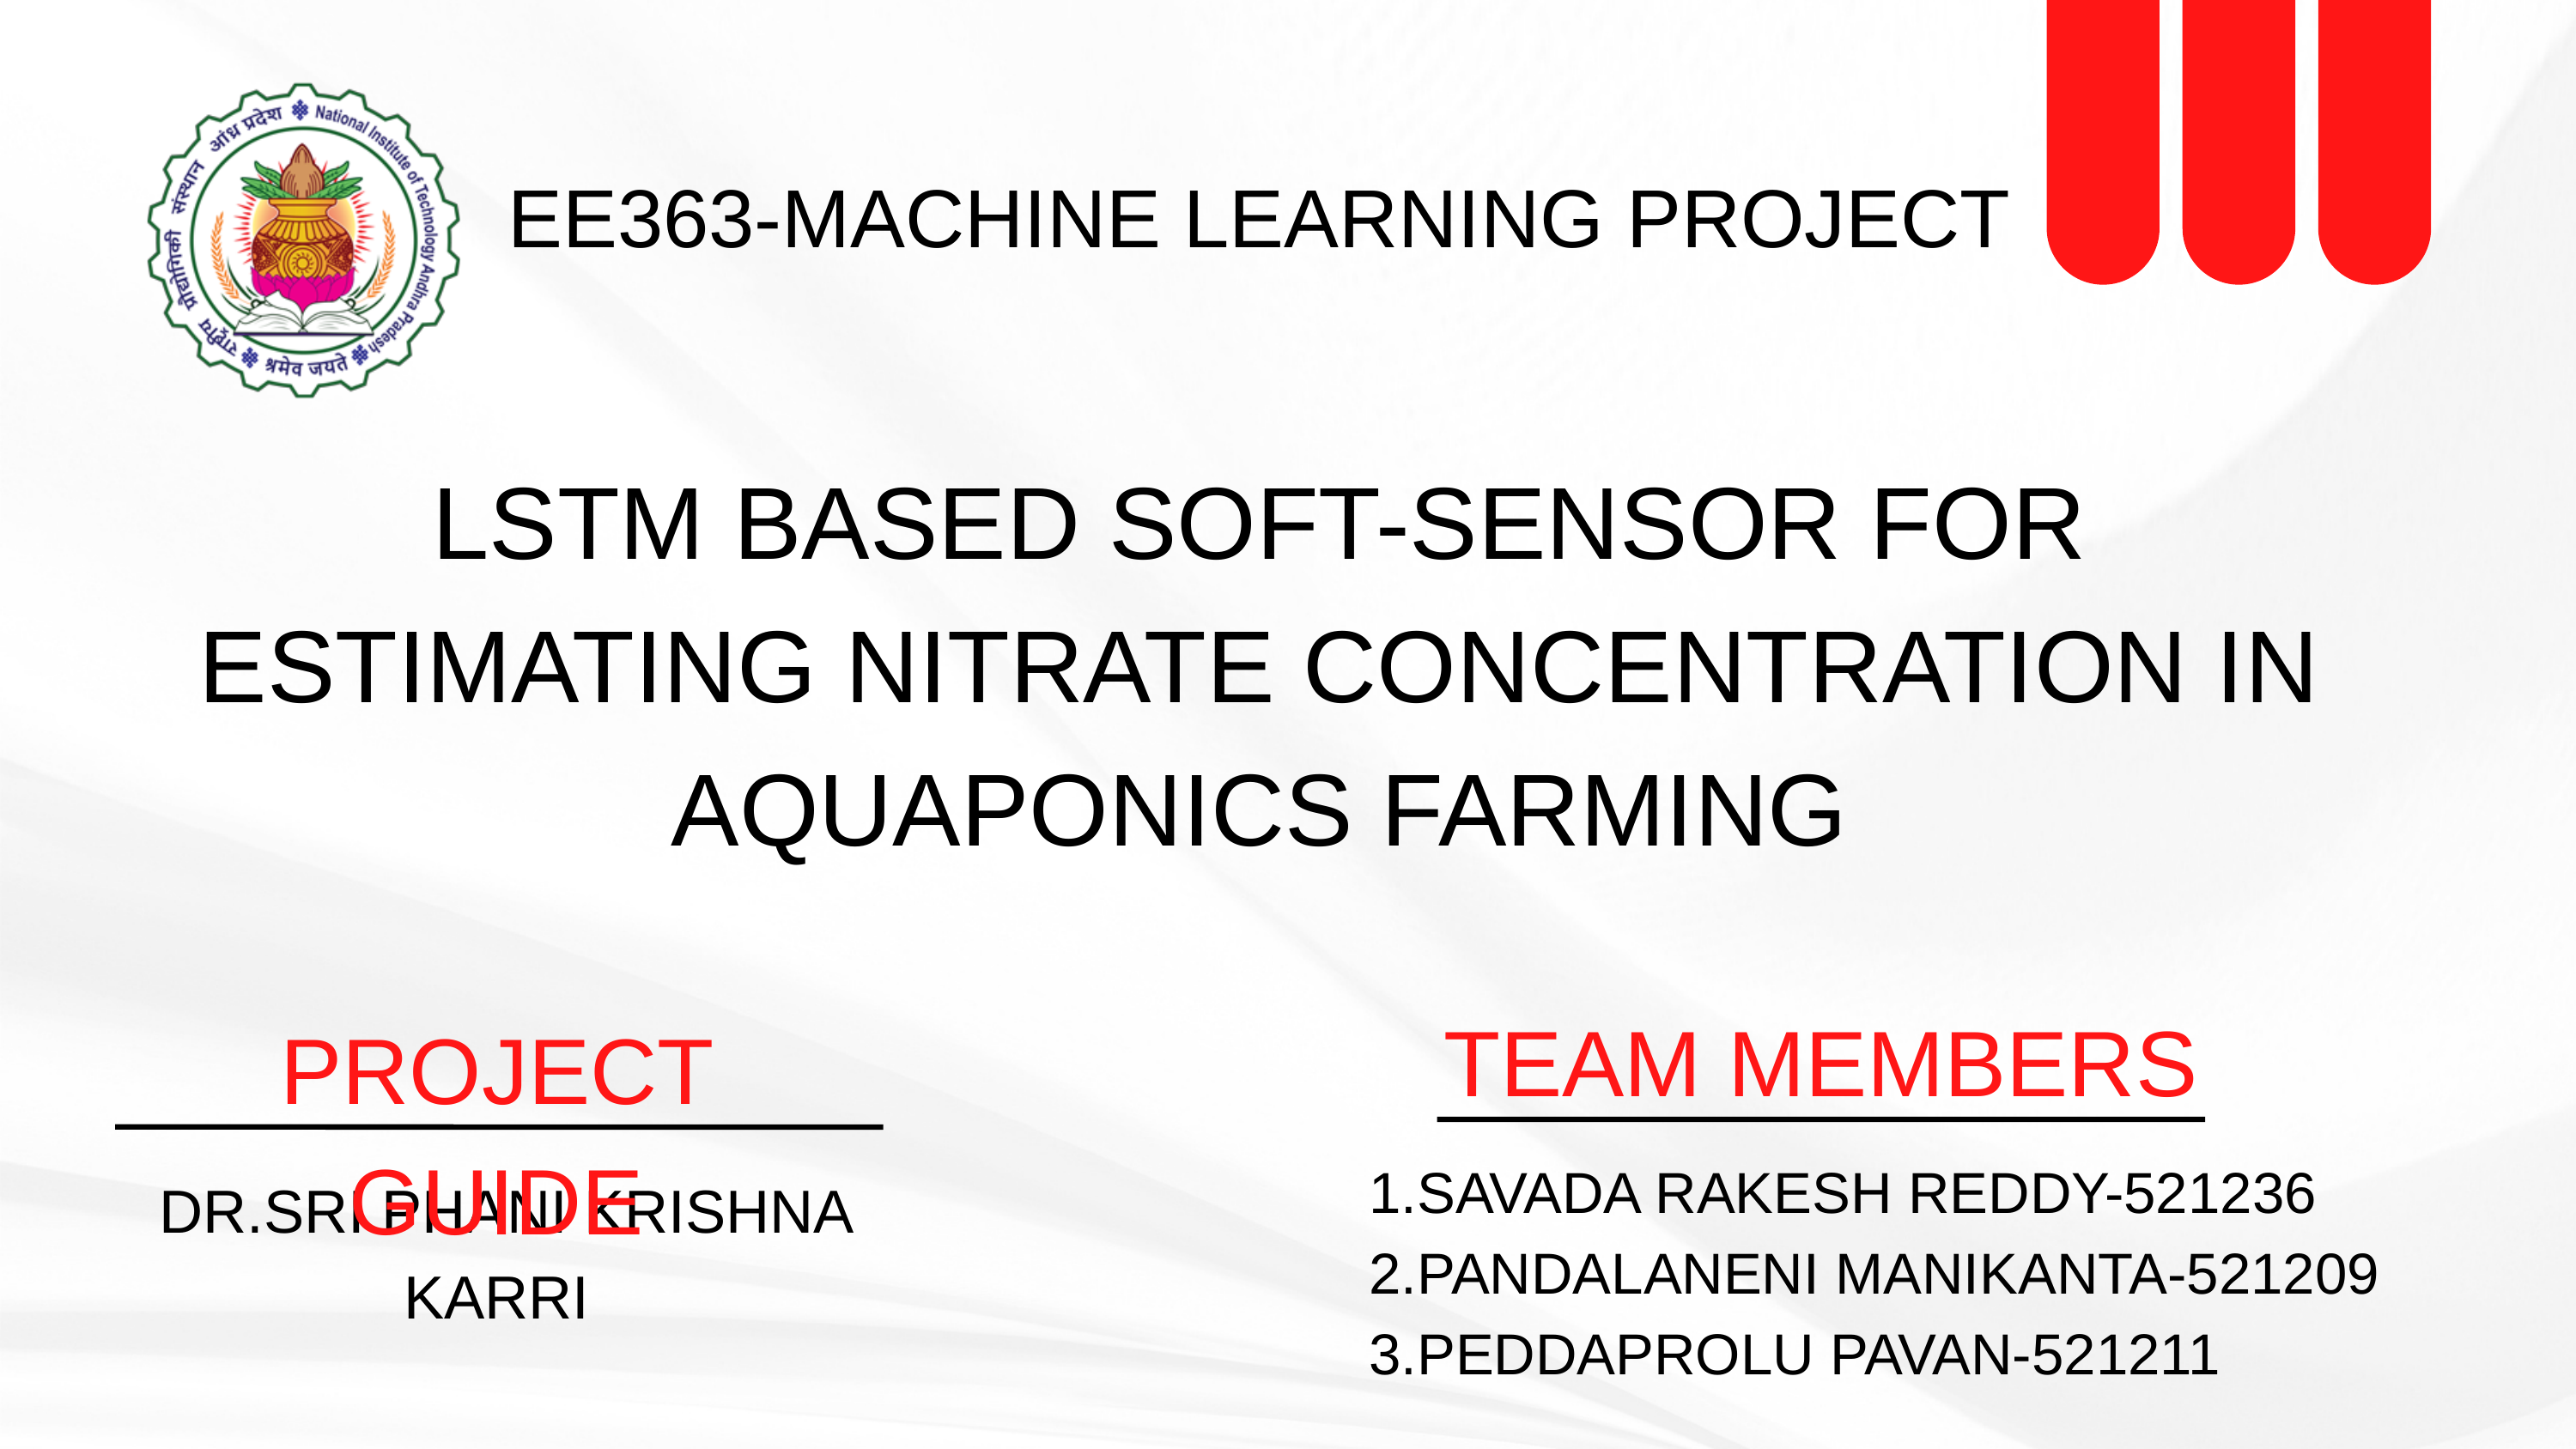

EE363-MACHINE LEARNING PROJECT
LSTM BASED SOFT-SENSOR FOR ESTIMATING NITRATE CONCENTRATION IN AQUAPONICS FARMING
TEAM MEMBERS
PROJECT GUIDE

1.SAVADA RAKESH REDDY-521236
2.PANDALANENI MANIKANTA-521209
3.PEDDAPROLU PAVAN-521211
 DR.SRI PHANI KRISHNA KARRI